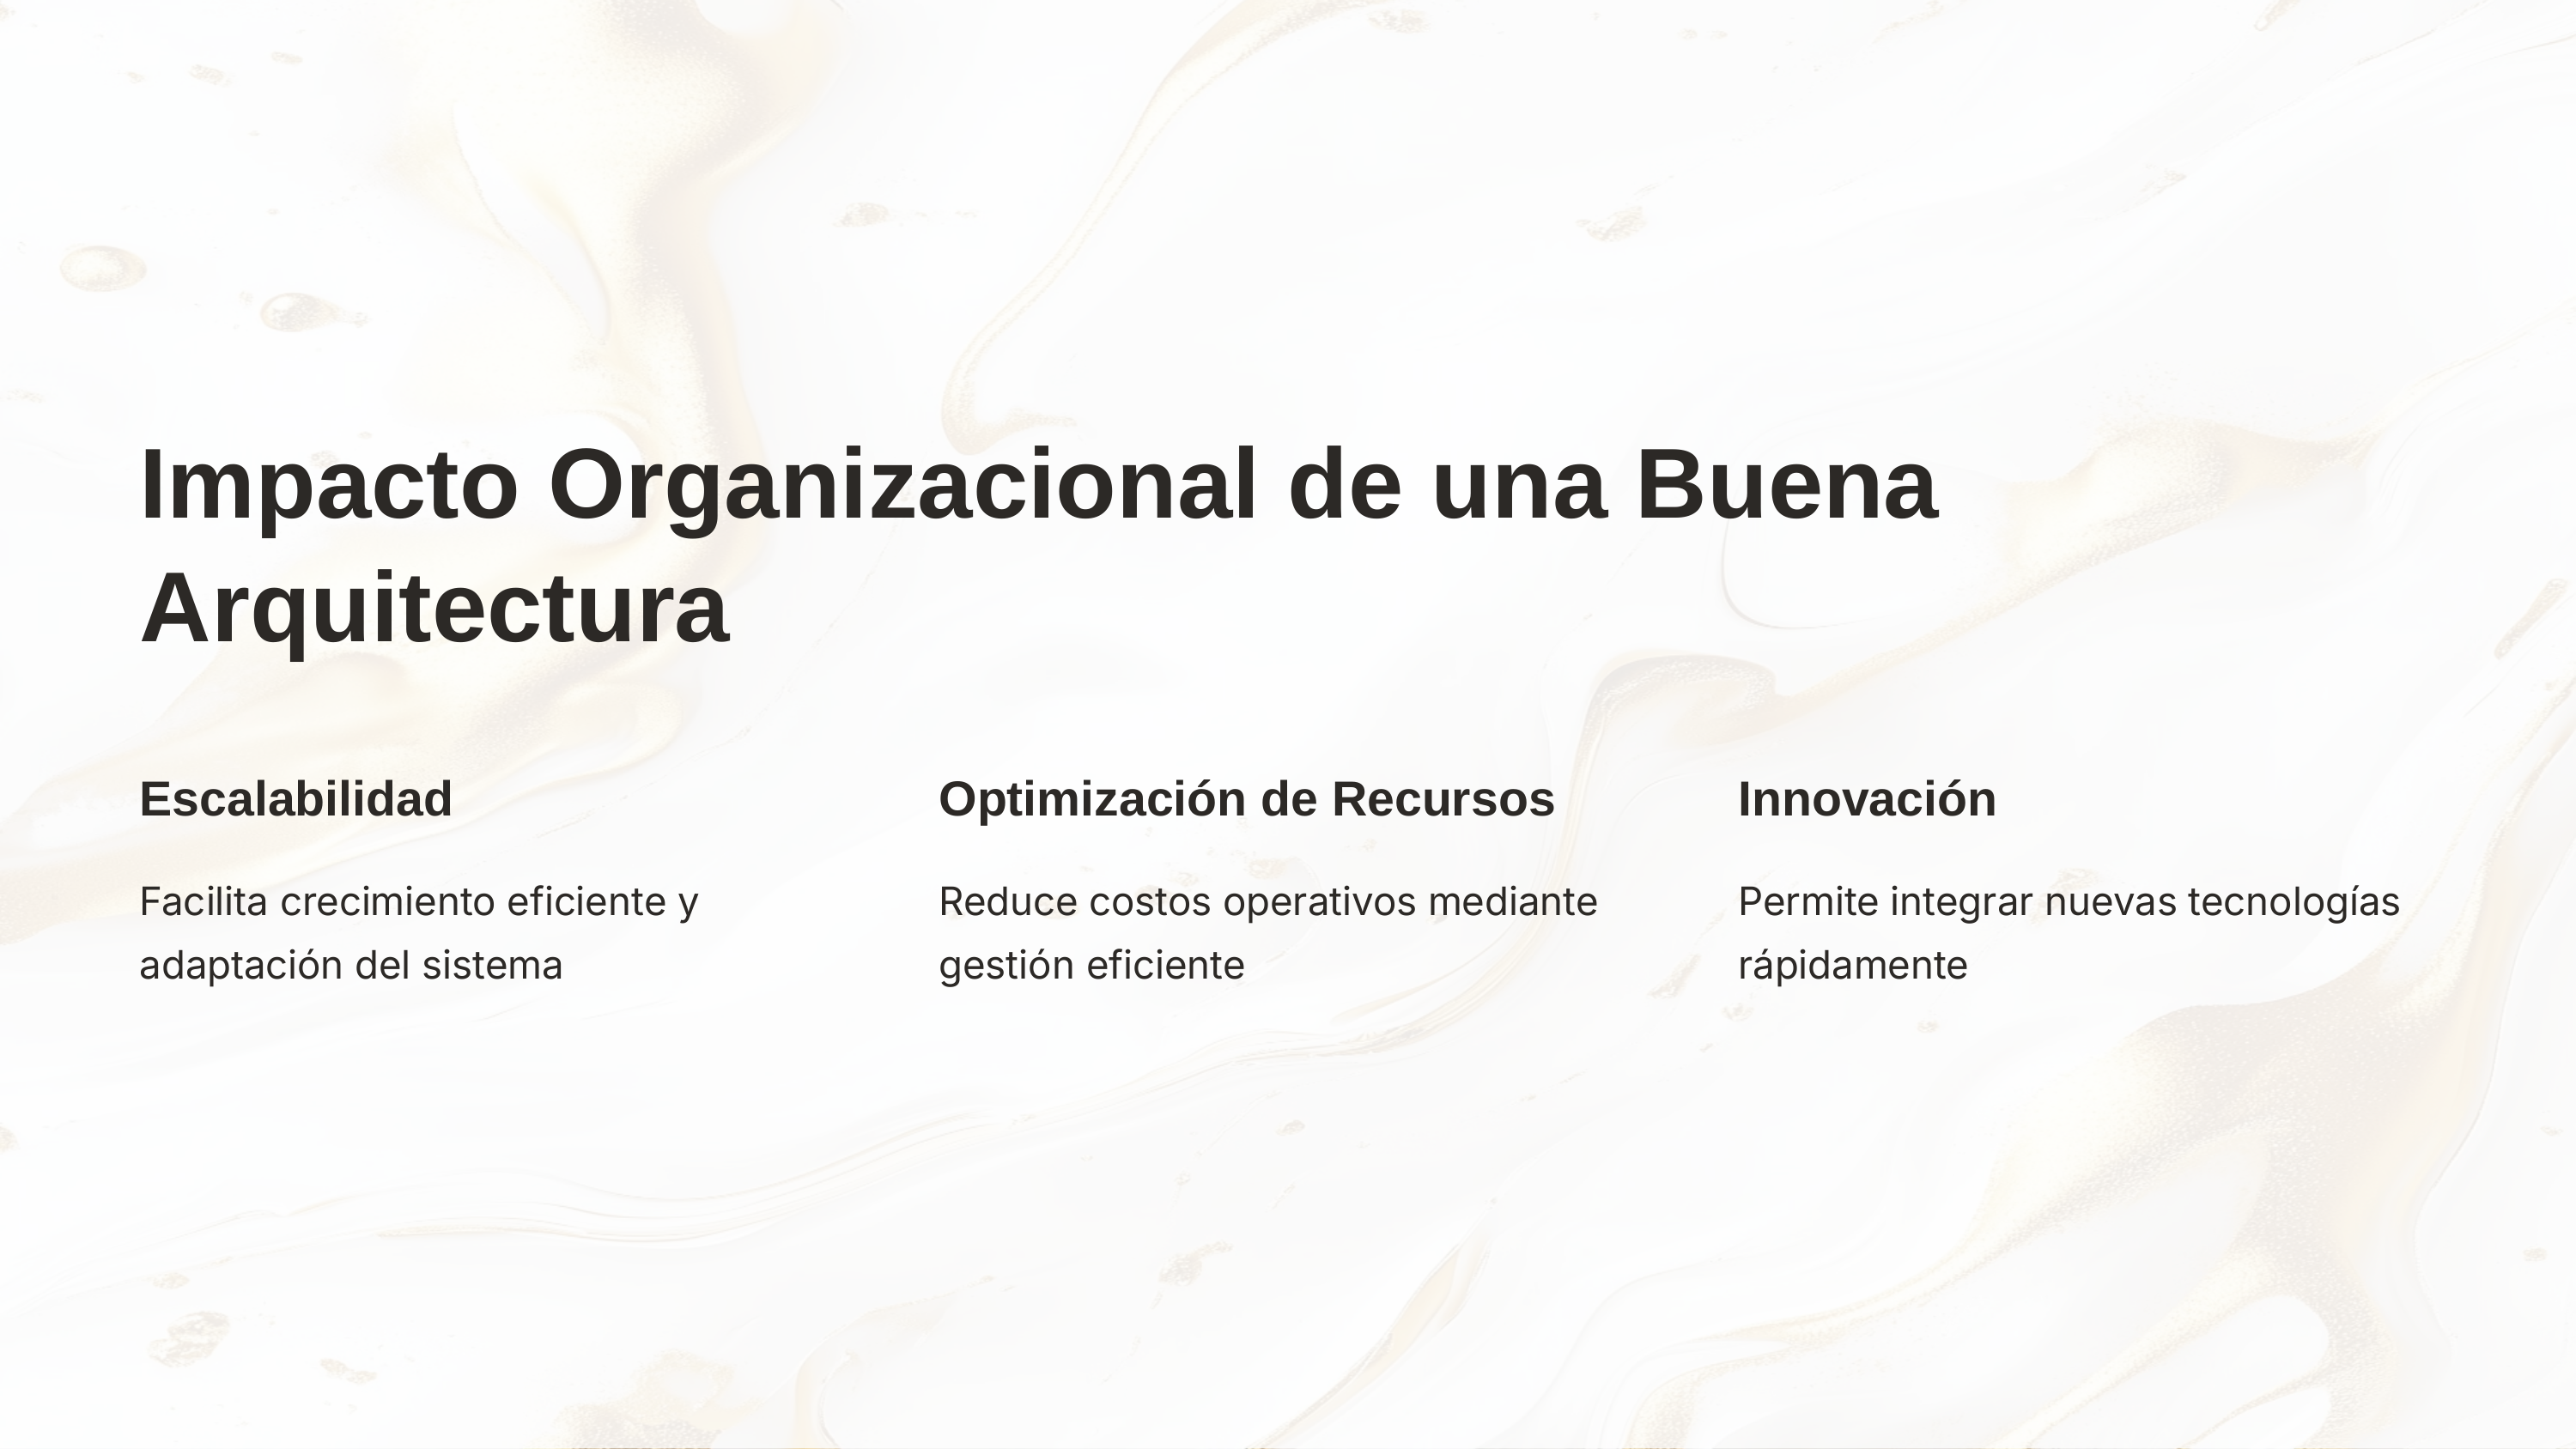

Impacto Organizacional de una Buena Arquitectura

Escalabilidad

Optimización de Recursos

Innovación

Facilita crecimiento eficiente y adaptación del sistema

Reduce costos operativos mediante gestión eficiente

Permite integrar nuevas tecnologías rápidamente